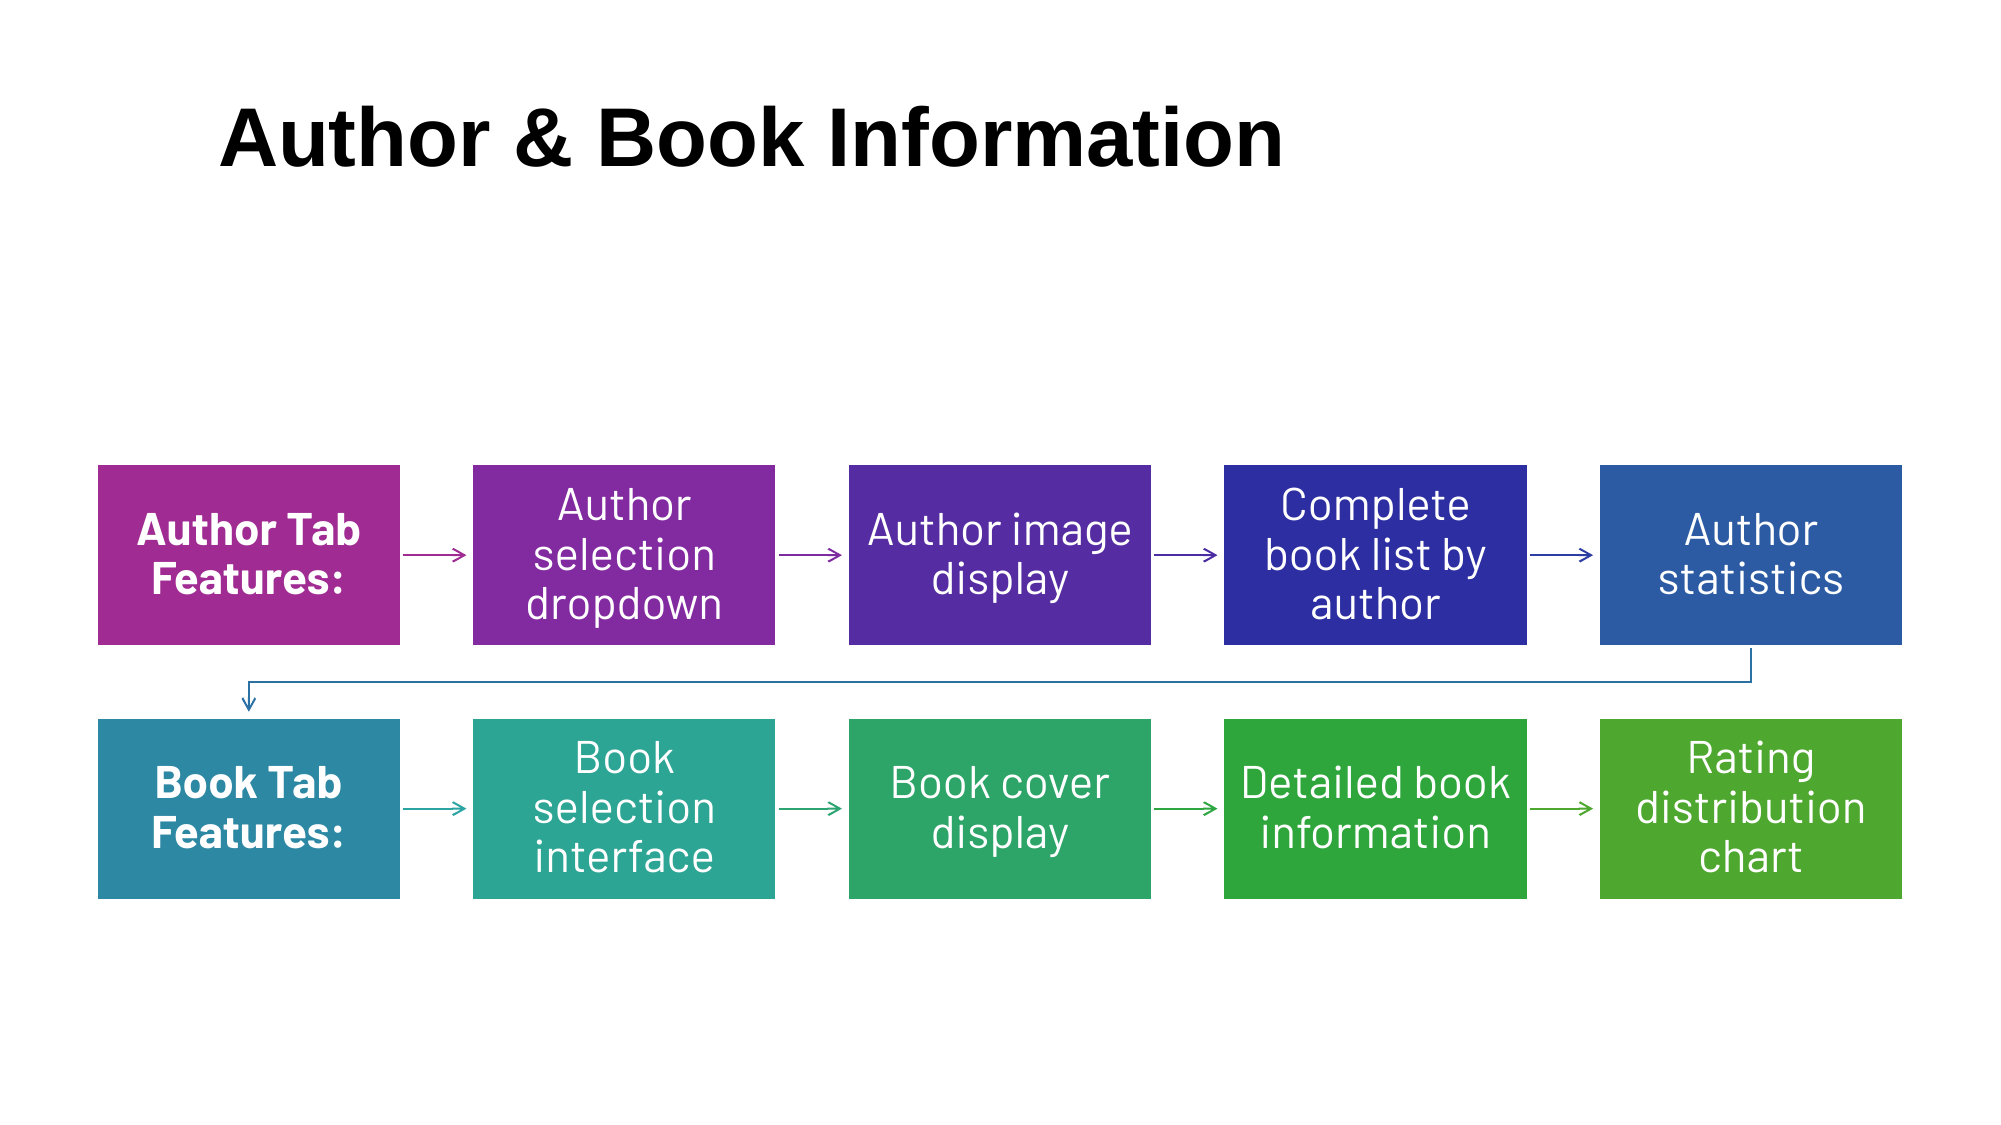

# Author & Book Information

Author Tab Features:

Author selection dropdown

Author image display

Complete book list by author

Author statistics

Book Tab Features:

Book selection interface

Book cover display

Detailed book information
Rating distribution chart